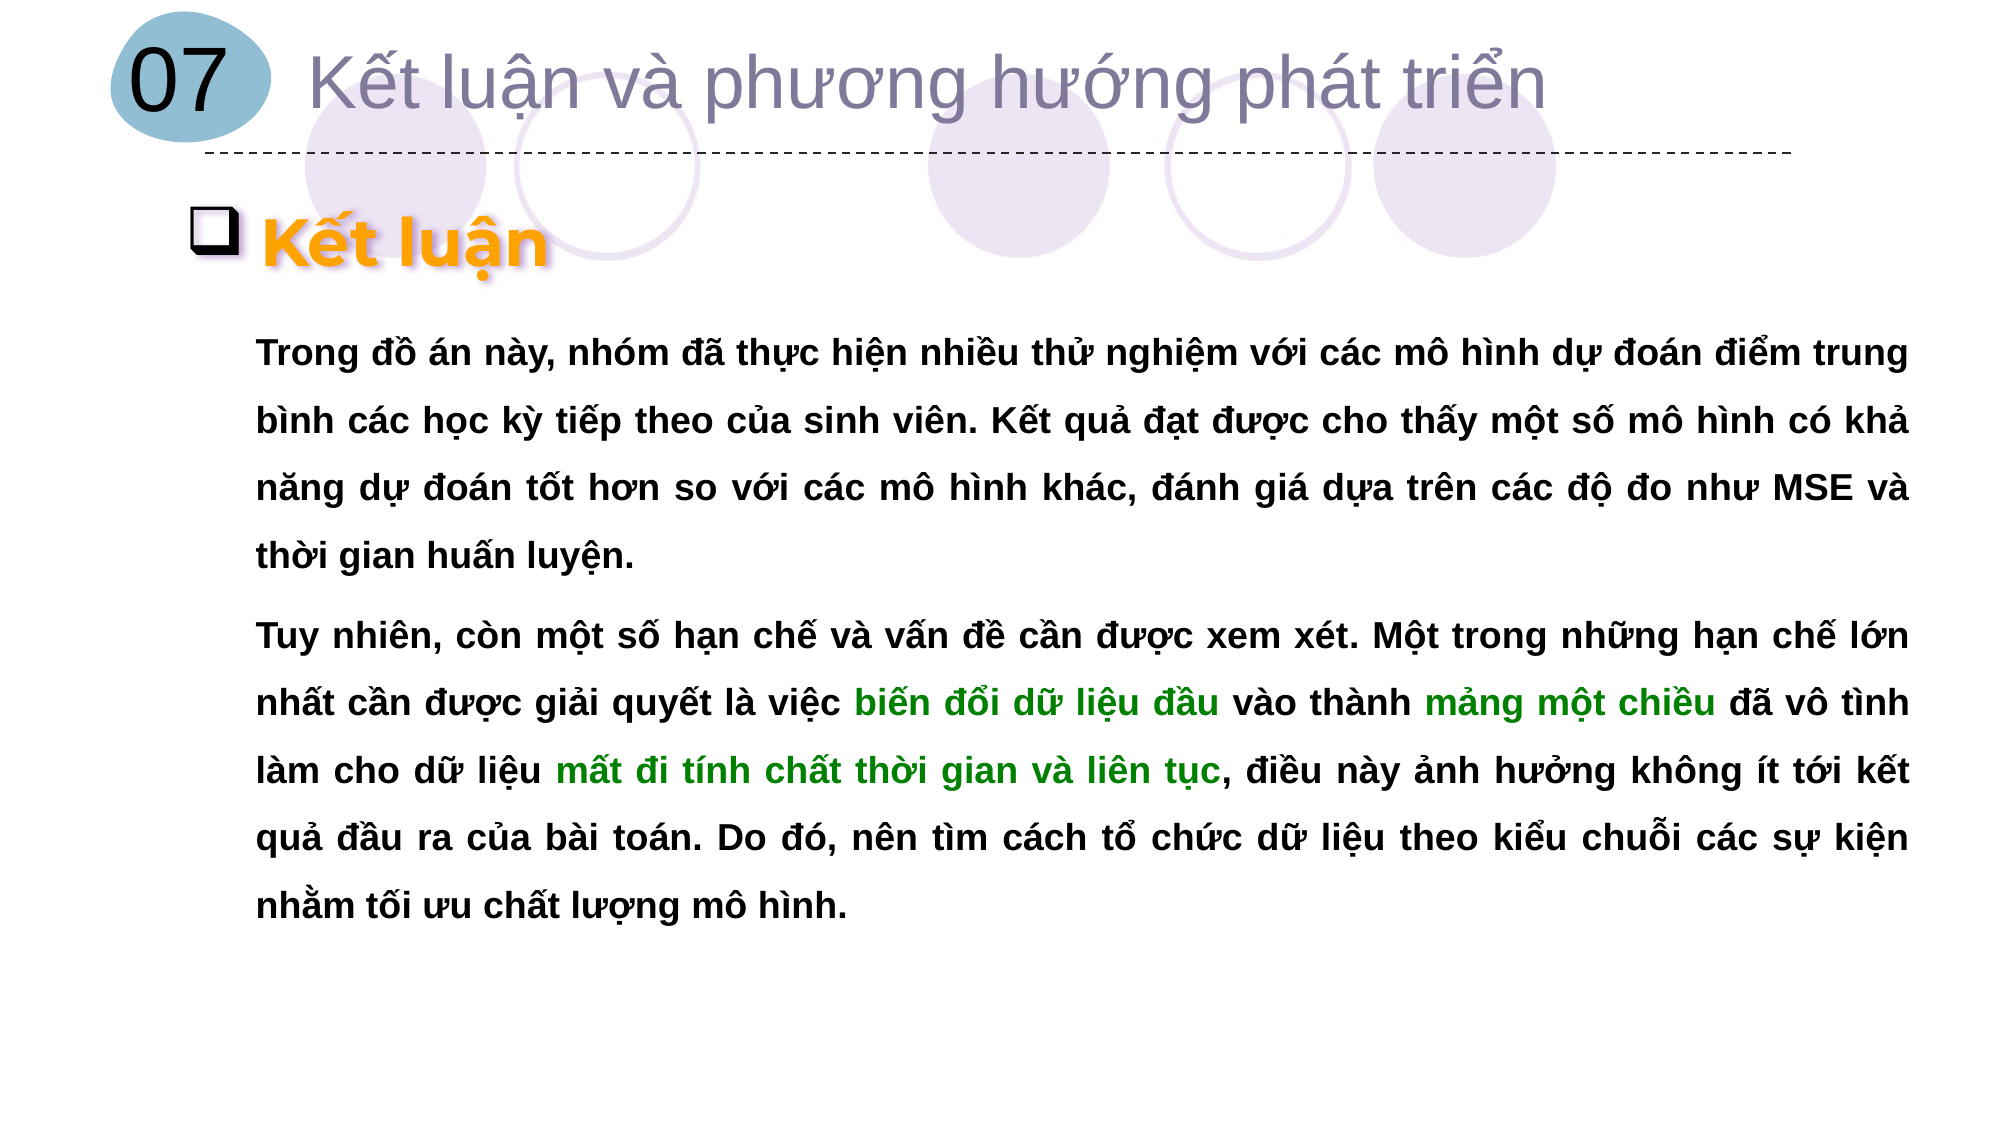

07
Kết luận và phương hướng phát triển
Kết luận
Trong đồ án này, nhóm đã thực hiện nhiều thử nghiệm với các mô hình dự đoán điểm trung bình các học kỳ tiếp theo của sinh viên. Kết quả đạt được cho thấy một số mô hình có khả năng dự đoán tốt hơn so với các mô hình khác, đánh giá dựa trên các độ đo như MSE và thời gian huấn luyện.
Tuy nhiên, còn một số hạn chế và vấn đề cần được xem xét. Một trong những hạn chế lớn nhất cần được giải quyết là việc biến đổi dữ liệu đầu vào thành mảng một chiều đã vô tình làm cho dữ liệu mất đi tính chất thời gian và liên tục, điều này ảnh hưởng không ít tới kết quả đầu ra của bài toán. Do đó, nên tìm cách tổ chức dữ liệu theo kiểu chuỗi các sự kiện nhằm tối ưu chất lượng mô hình.